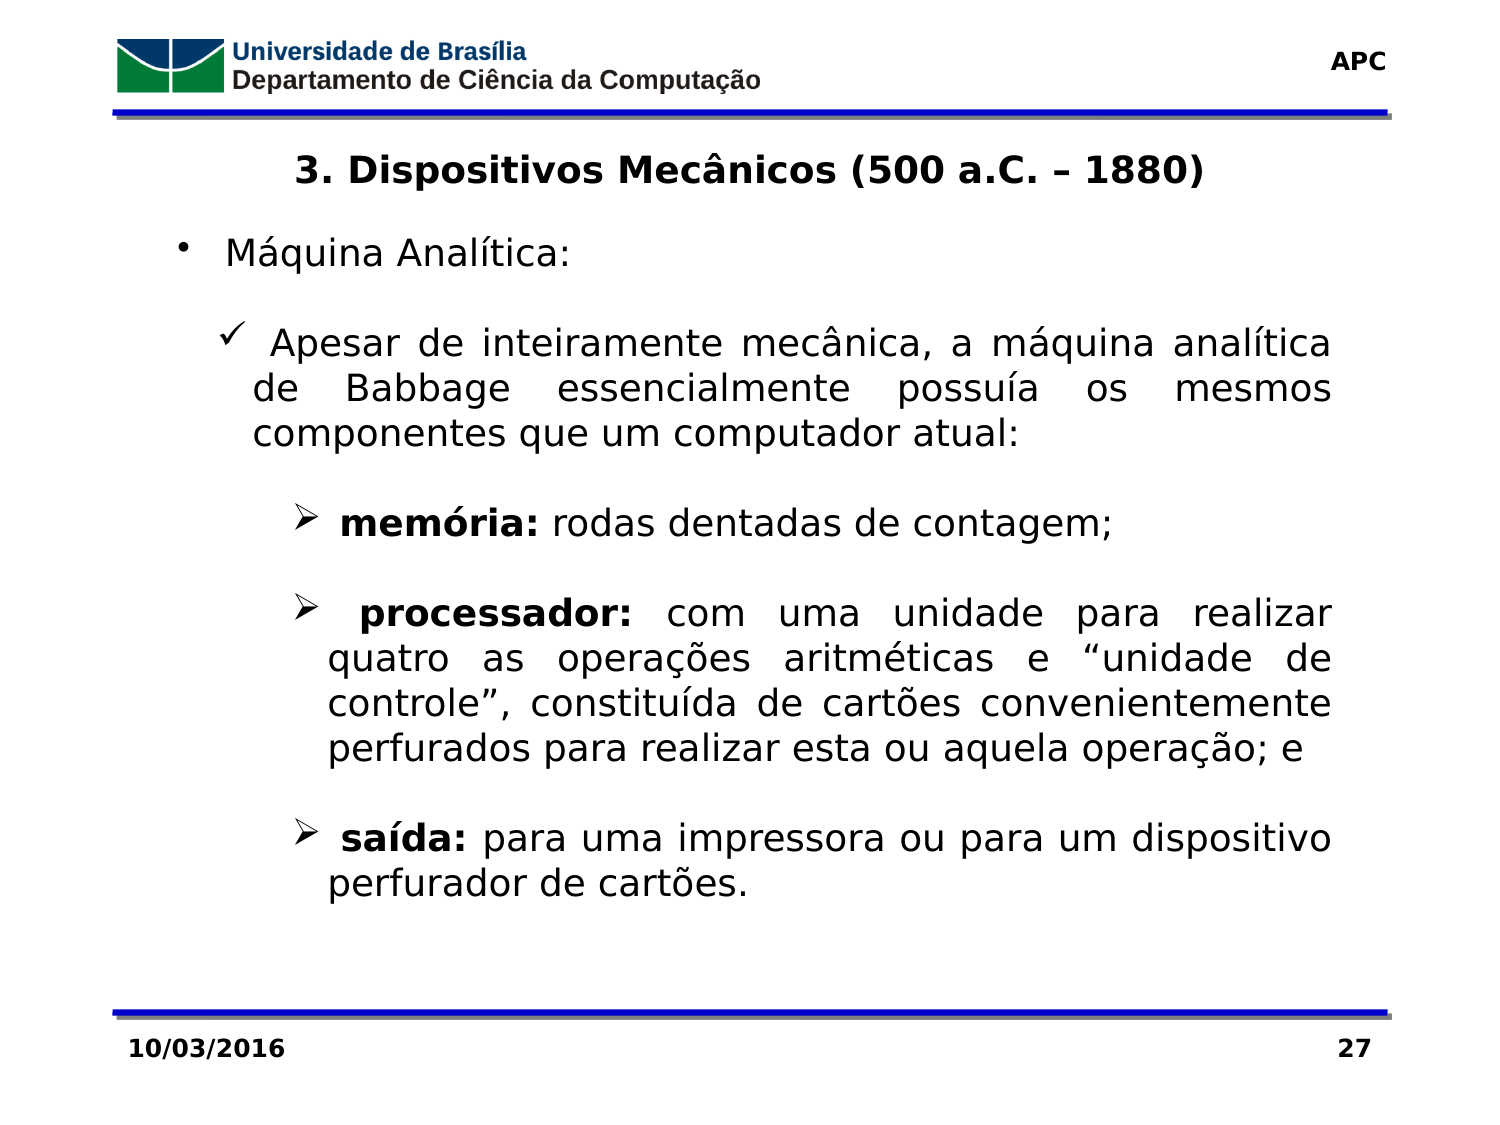

3. Dispositivos Mecânicos (500 a.C. – 1880)

 Máquina Analítica:

 Apesar de inteiramente mecânica, a máquina analítica de Babbage essencialmente possuía os mesmos componentes que um computador atual:

 memória: rodas dentadas de contagem;

 processador: com uma unidade para realizar quatro as operações aritméticas e “unidade de controle”, constituída de cartões convenientemente perfurados para realizar esta ou aquela operação; e

 saída: para uma impressora ou para um dispositivo perfurador de cartões.
10/03/2016
27